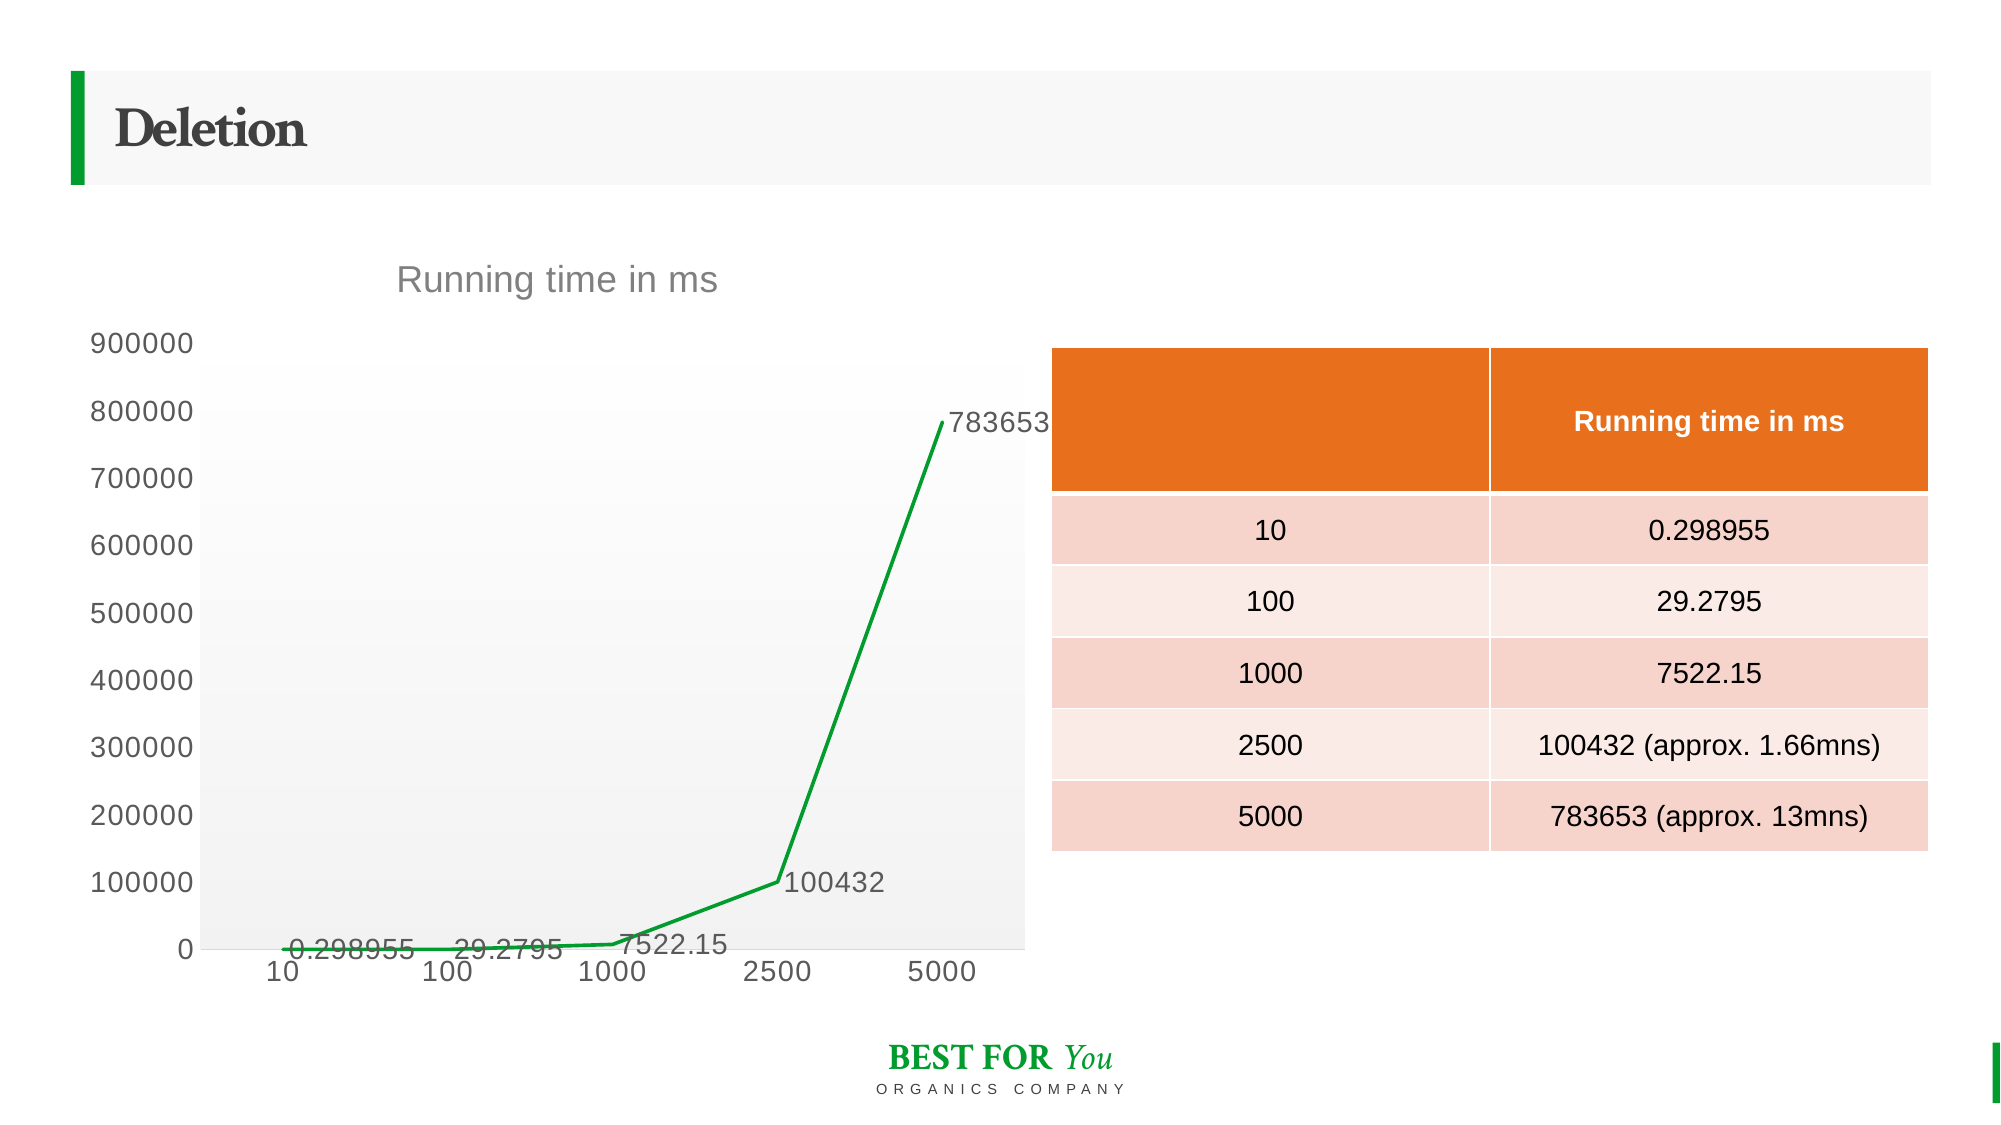

# Deletion

### Chart: Running time in ms

| Category | random_searching(), then remove one and then deletion (ms) |
|---|---|
| 10 | 0.298955 |
| 100 | 29.2795 |
| 1000 | 7522.15 |
| 2500 | 100432.0 |
| 5000 | 783653.0 |
|  | Running time in ms |
| --- | --- |
| 10 | 0.298955 |
| 100 | 29.2795 |
| 1000 | 7522.15 |
| 2500 | 100432 (approx. 1.66mns) |
| 5000 | 783653 (approx. 13mns) |